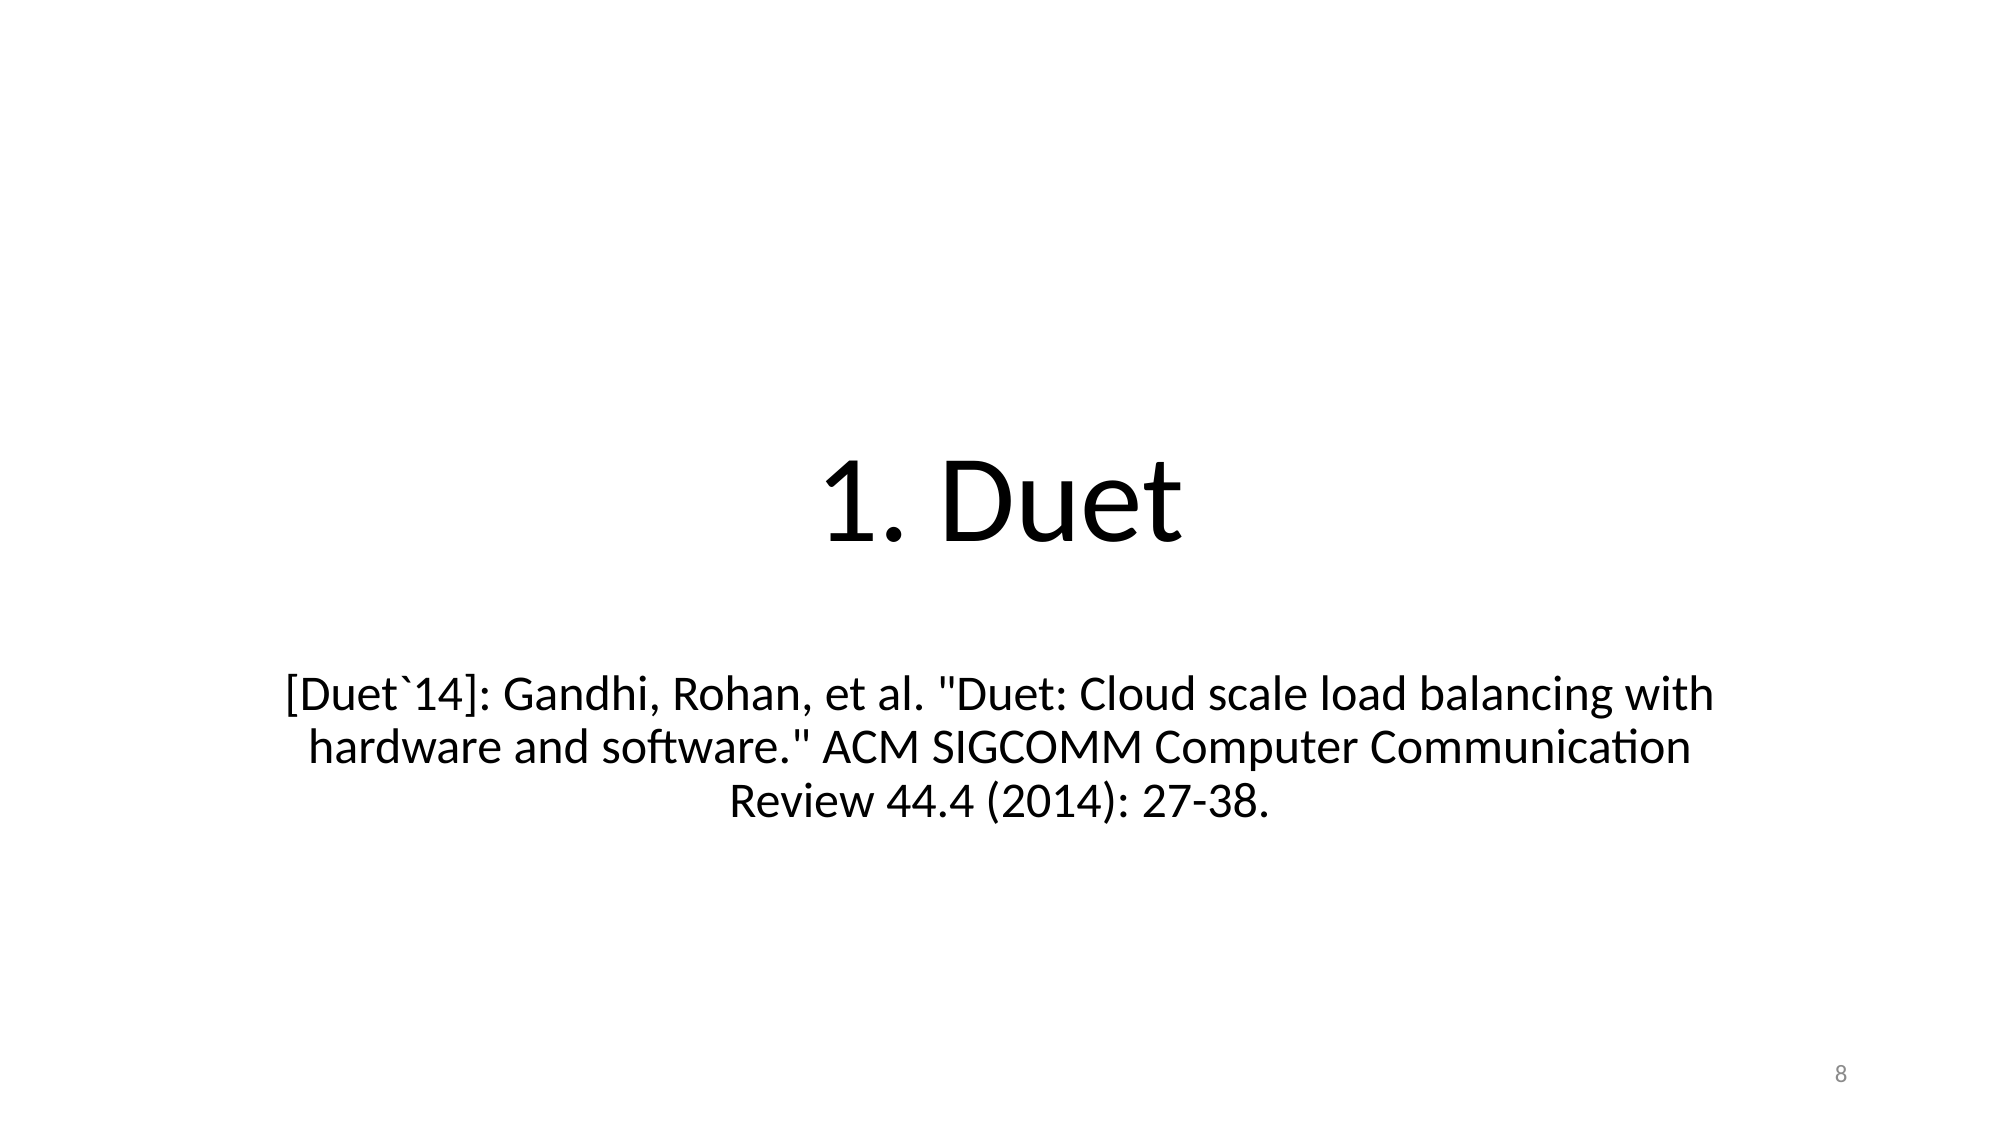

# 1. Duet
[Duet`14]: Gandhi, Rohan, et al. "Duet: Cloud scale load balancing with hardware and software." ACM SIGCOMM Computer Communication Review 44.4 (2014): 27-38.
8